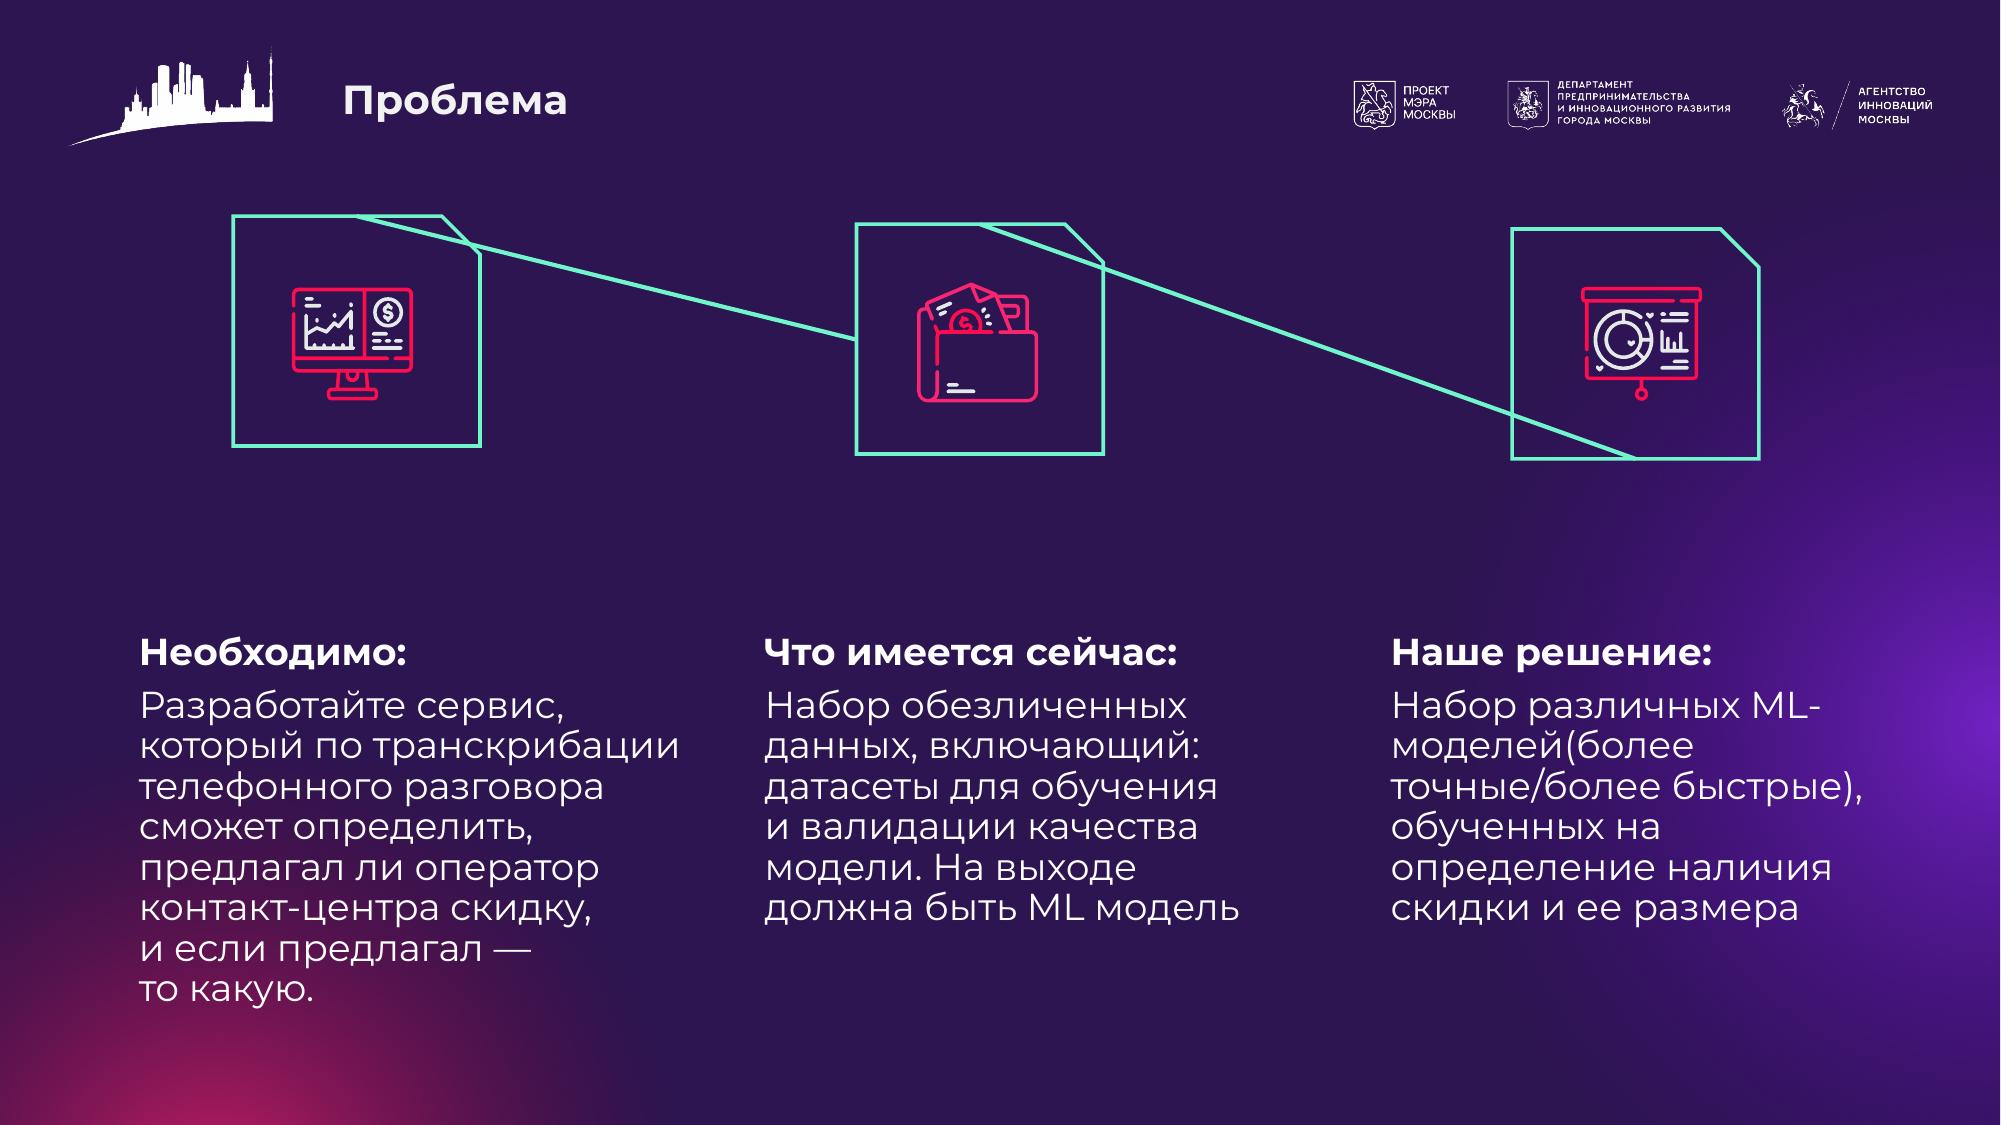

# Проблема

Что имеется сейчас:
Набор обезличенных данных, включающий: датасеты для обучения и валидации качества модели. На выходе должна быть ML модель
Необходимо:
Разработайте сервис, который по транскрибации телефонного разговора сможет определить, предлагал ли оператор контакт-центра скидку, и если предлагал — то какую.
Наше решение:
Набор различных ML-моделей(более точные/более быстрые), обученных на определение наличия скидки и ее размера